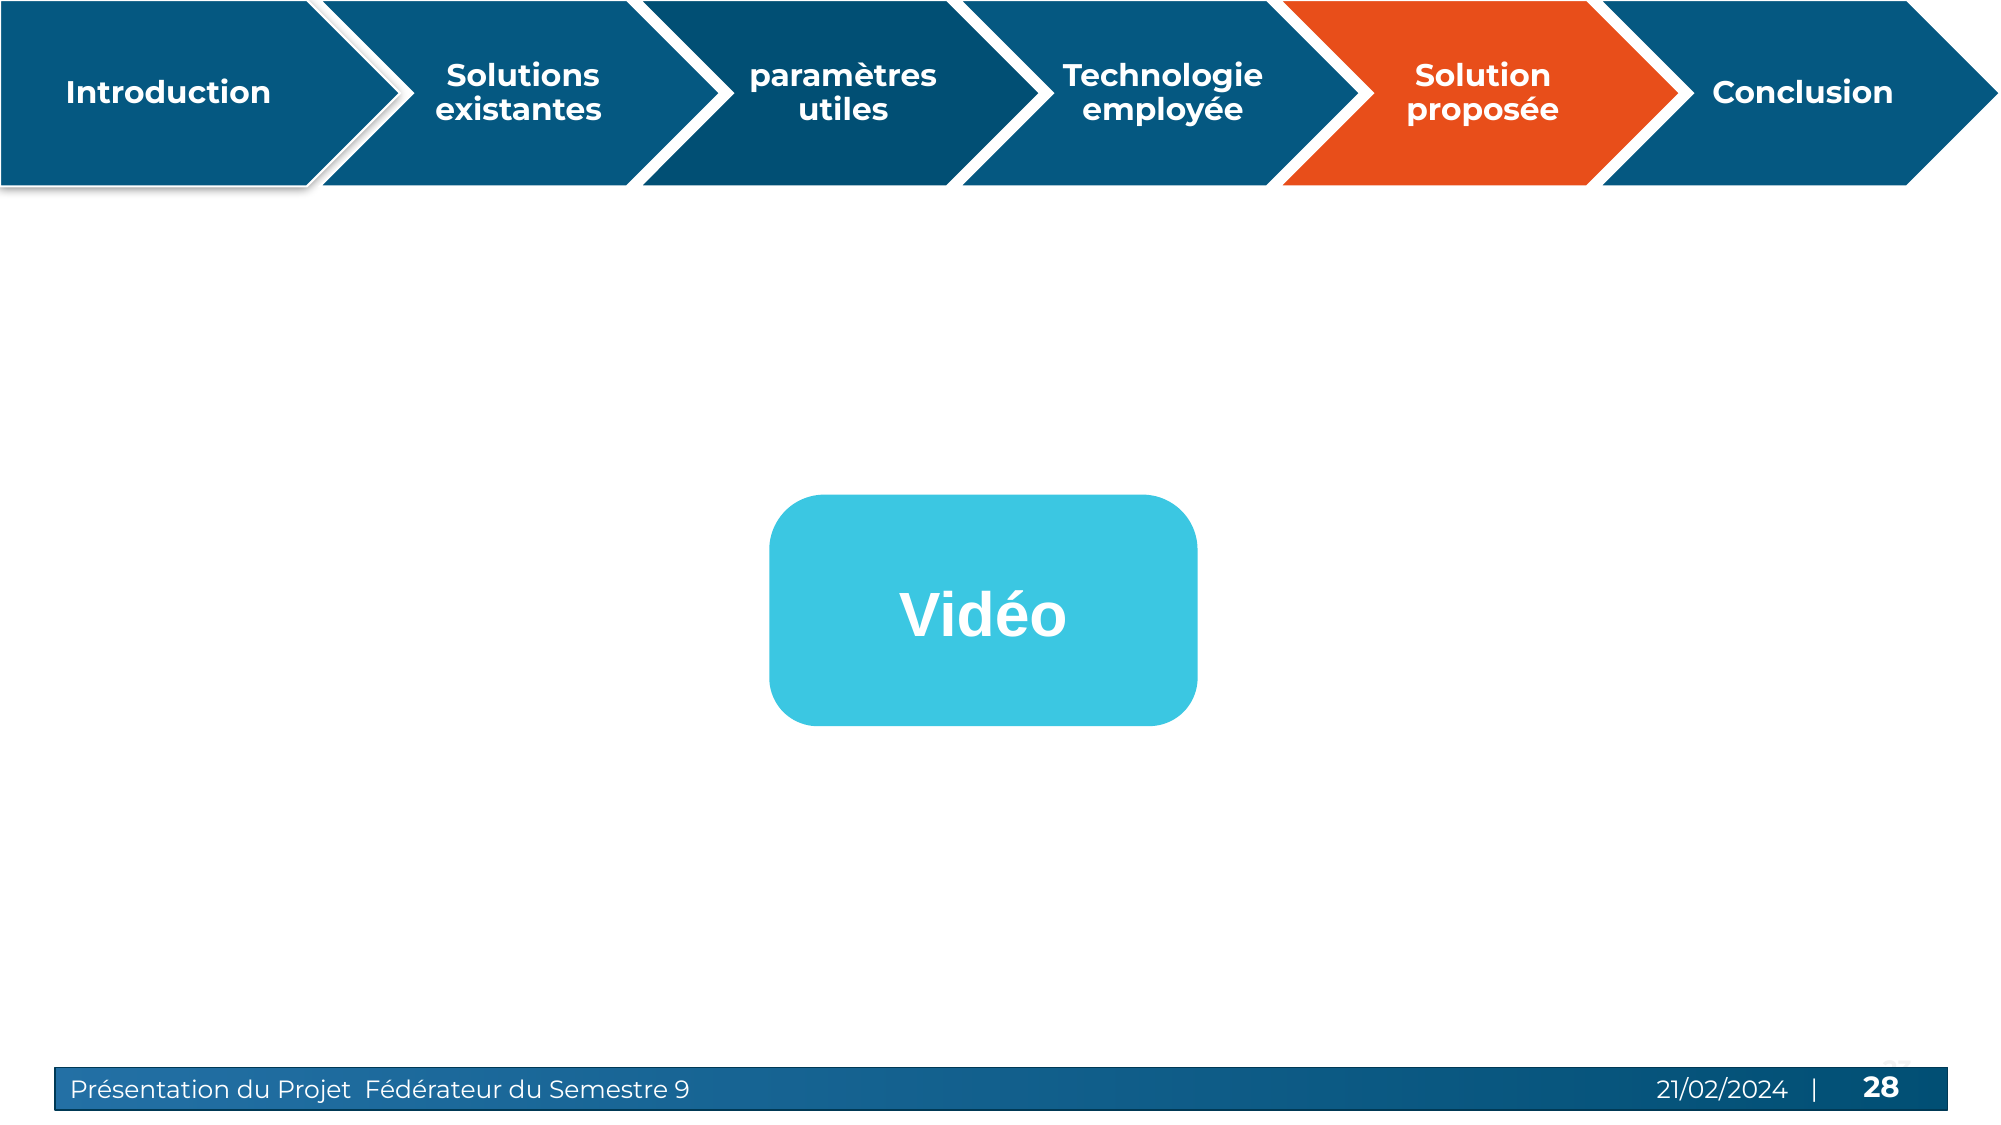

Solutions existantes

paramètres utiles

Technologie employée

Solution proposée

Conclusion
Introduction
Vidéo
   |       28
Présentation du Projet  Fédérateur du Semestre 9

21/02/2024